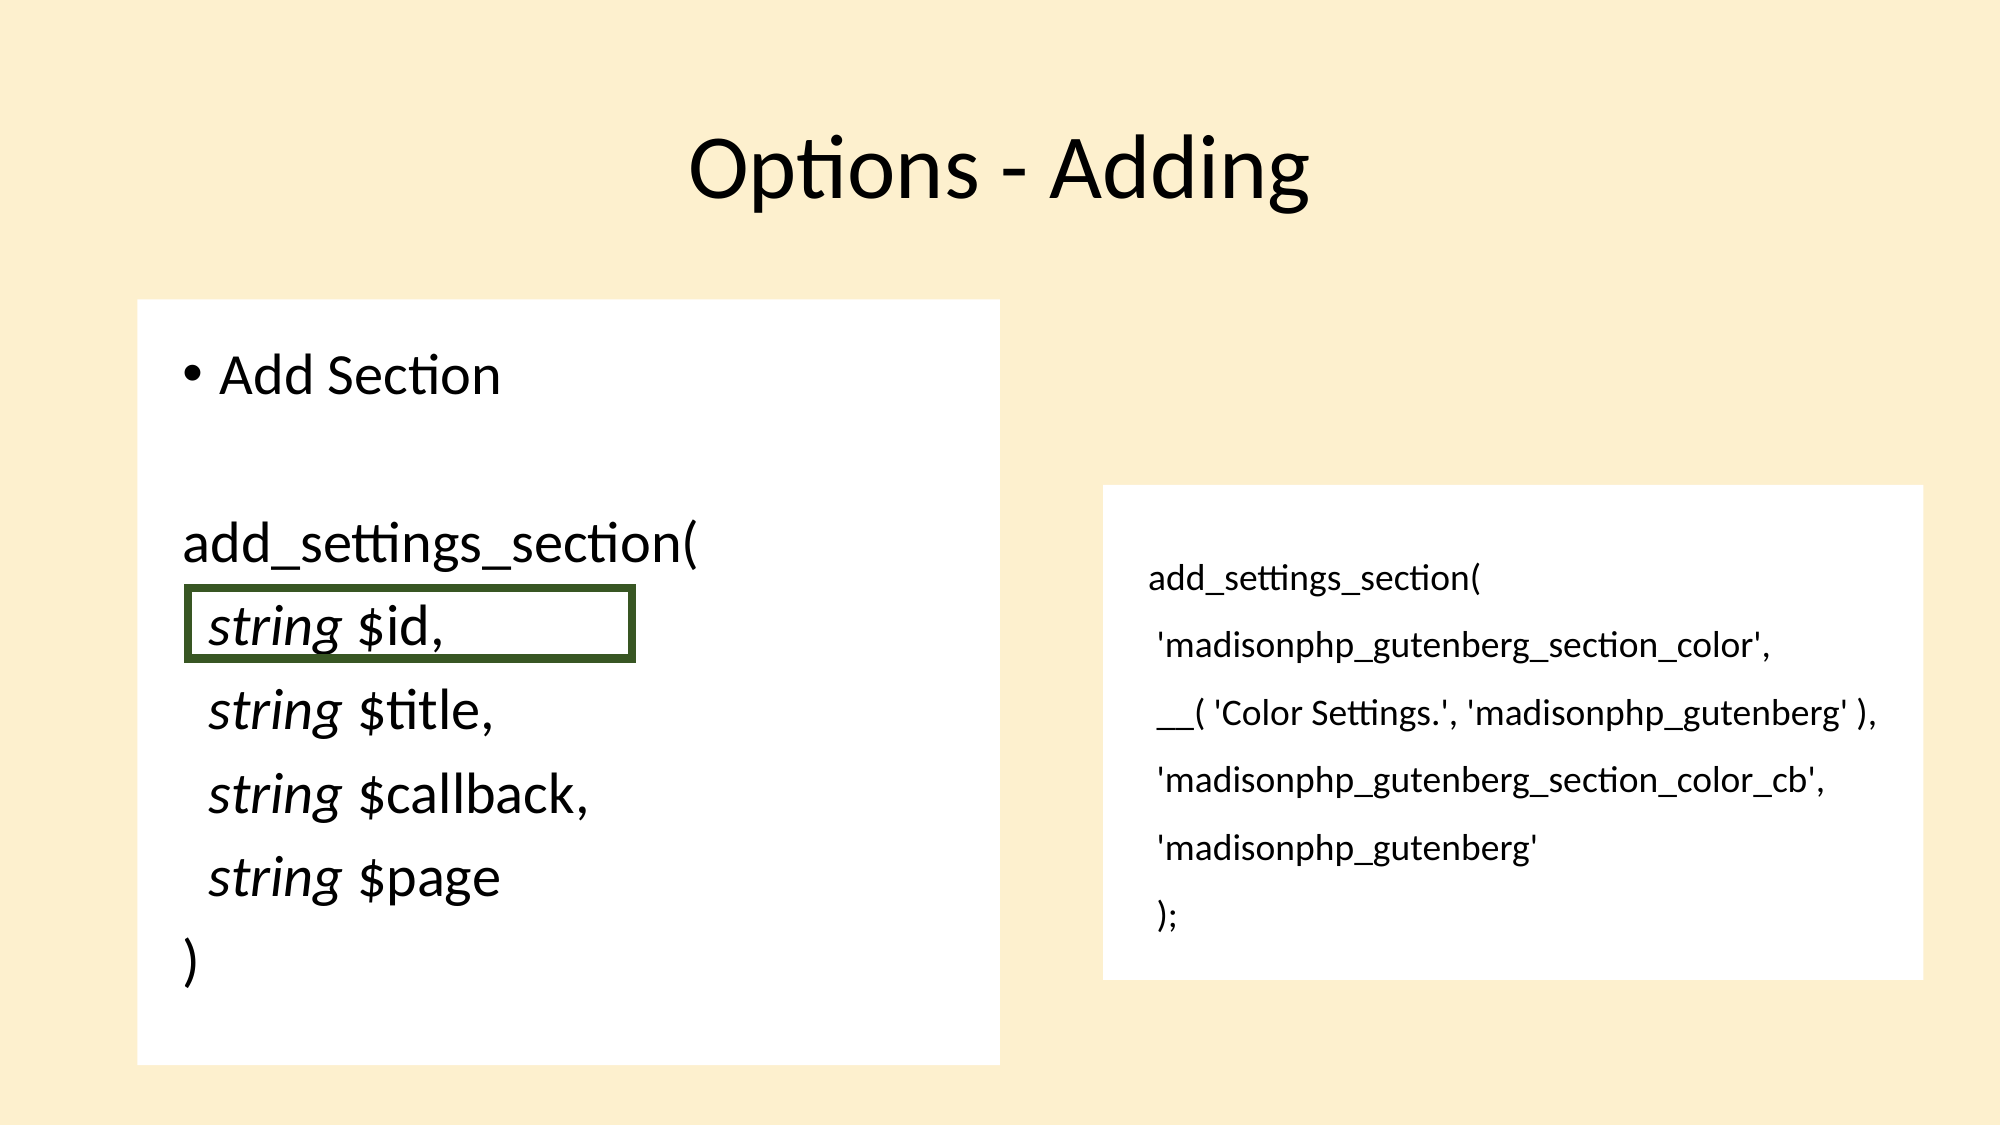

# Options - Adding
Add Section

add_settings_section(
  string $id,
  string $title,
  string $callback,
  string $page
)
add_settings_section(
 'madisonphp_gutenberg_section_color',
 __( 'Color Settings.', 'madisonphp_gutenberg' ),
 'madisonphp_gutenberg_section_color_cb',
 'madisonphp_gutenberg'
 );
String for use in the 'id' attribute of tags.
Function that fills the section with the desired content.
The menu page on which to display this section.
Title of the section.